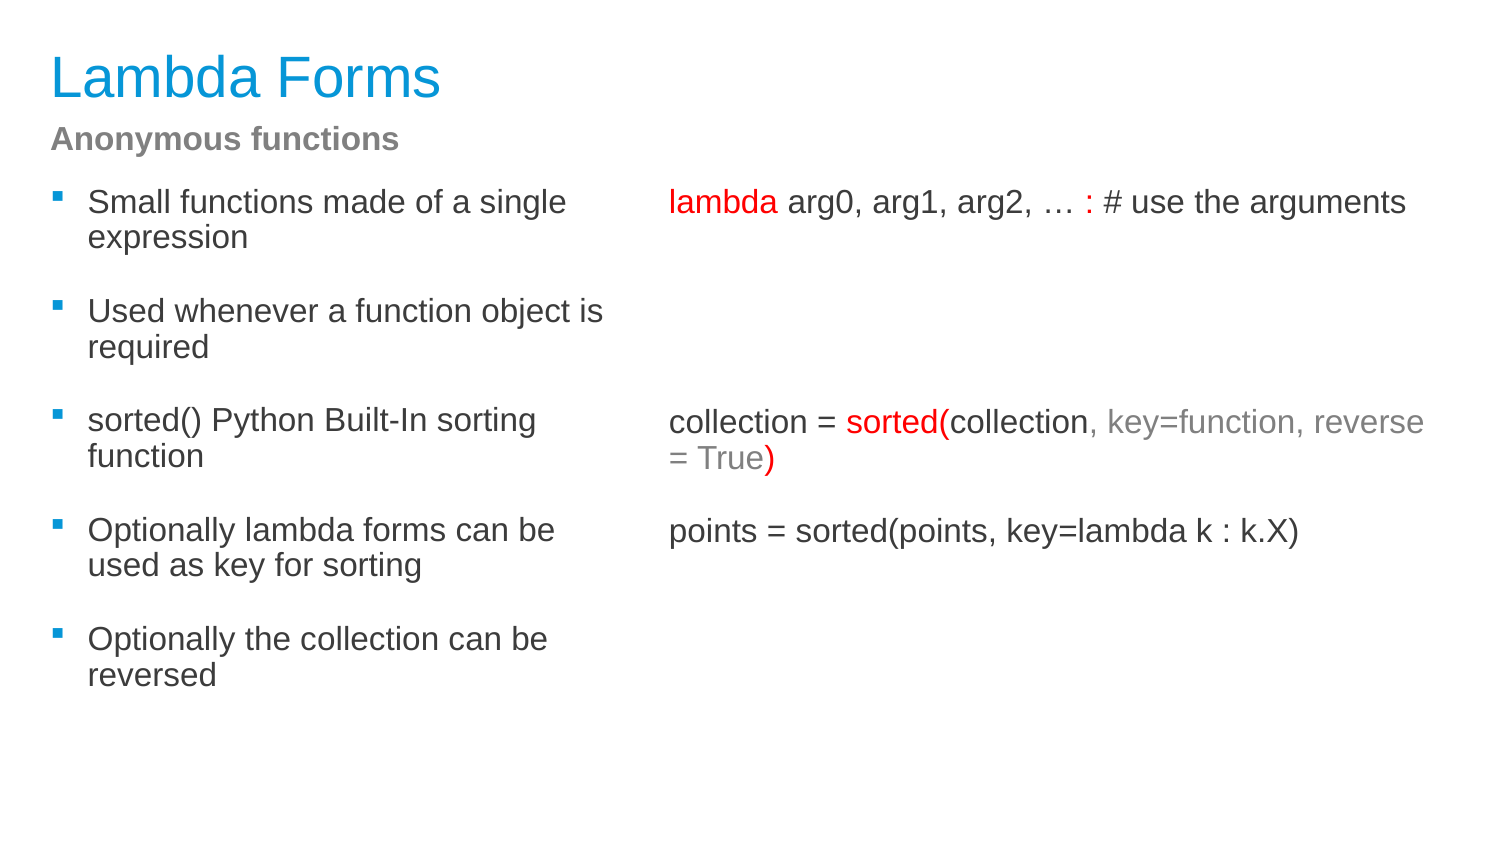

# Lambda Forms
Anonymous functions
Small functions made of a single expression
Used whenever a function object is required
sorted() Python Built-In sorting function
Optionally lambda forms can be used as key for sorting
Optionally the collection can be reversed

lambda arg0, arg1, arg2, … : # use the arguments

collection = sorted(collection, key=function, reverse = True)
points = sorted(points, key=lambda k : k.X)